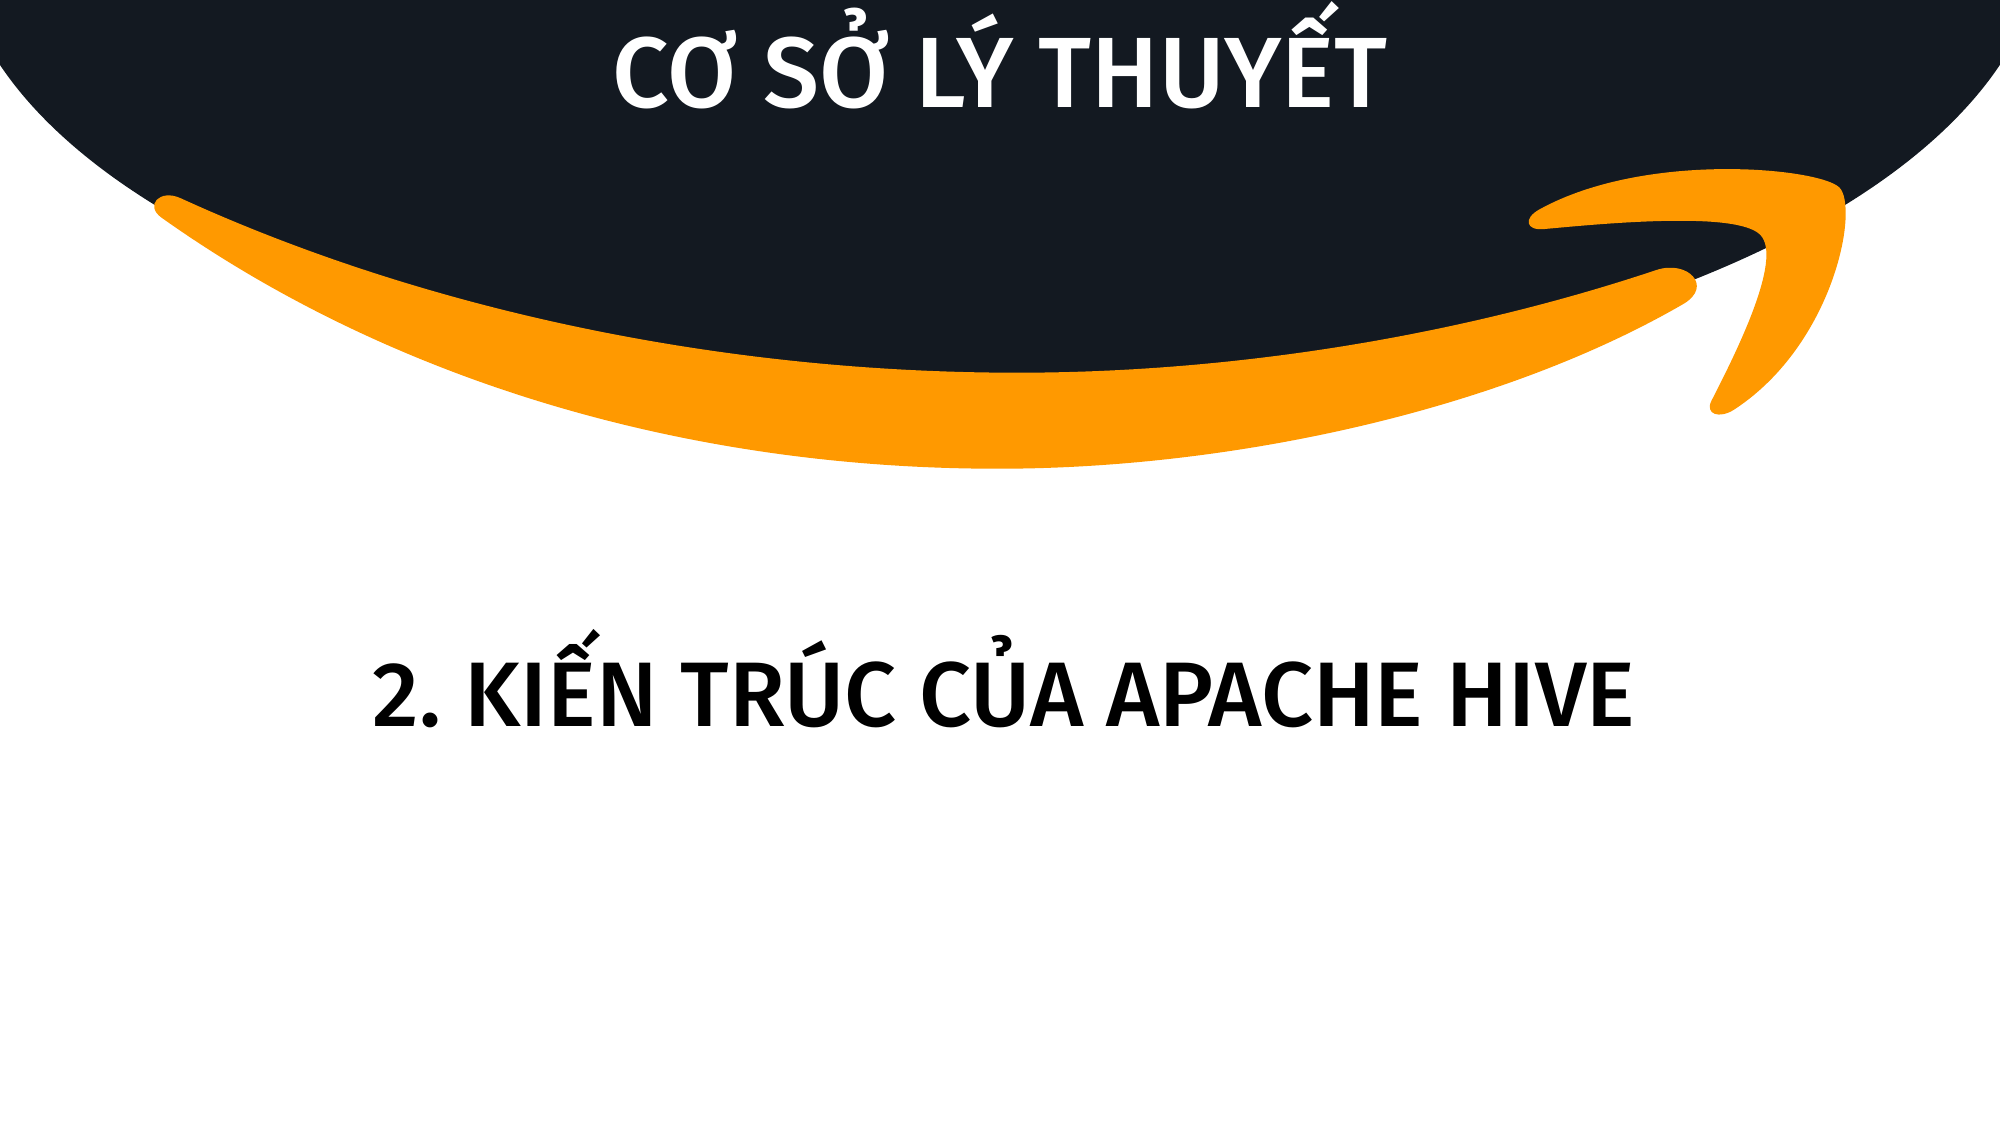

CƠ SỞ LÝ THUYẾT

2. KIẾN TRÚC CỦA APACHE HIVE